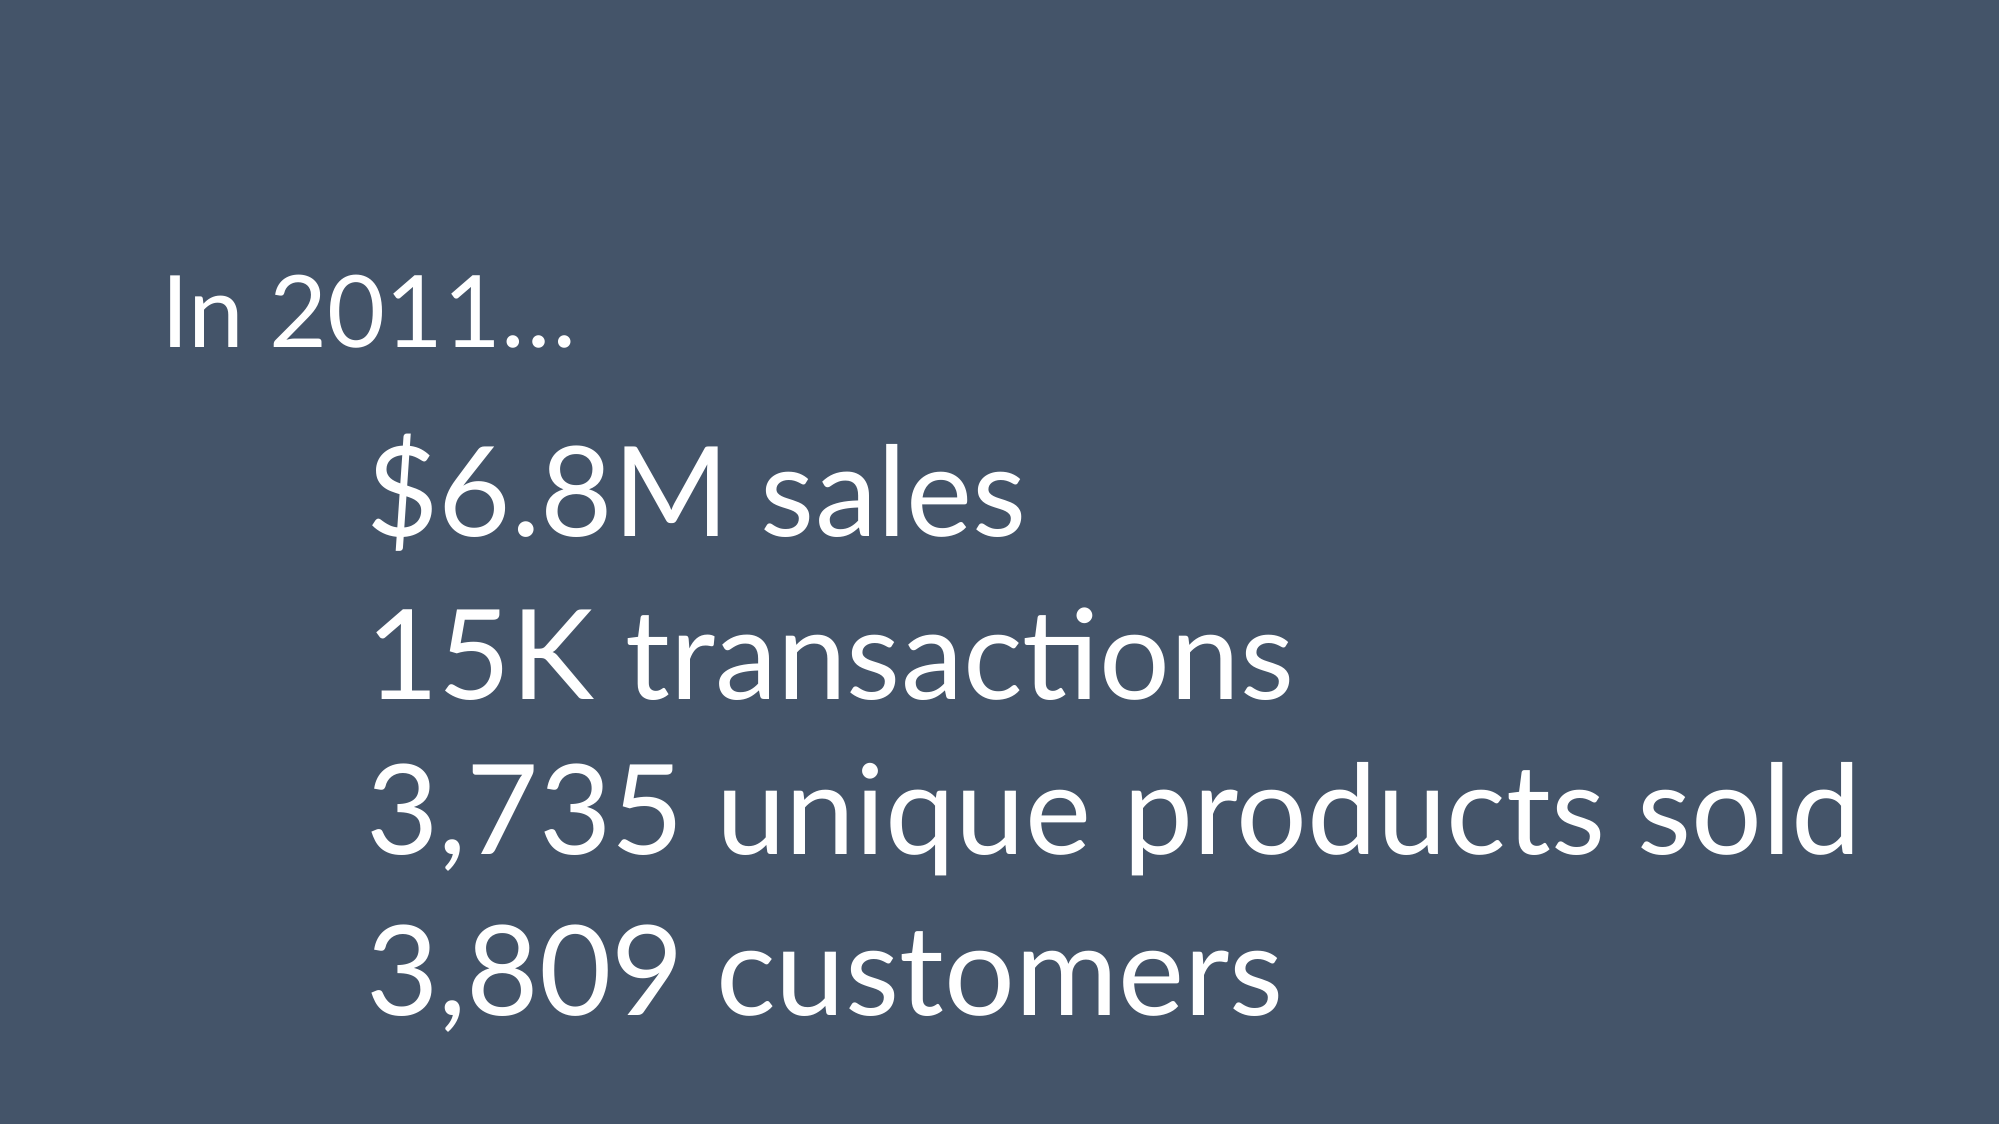

In 2011…
$6.8M sales
15K transactions
3,735 unique products sold
3,809 customers